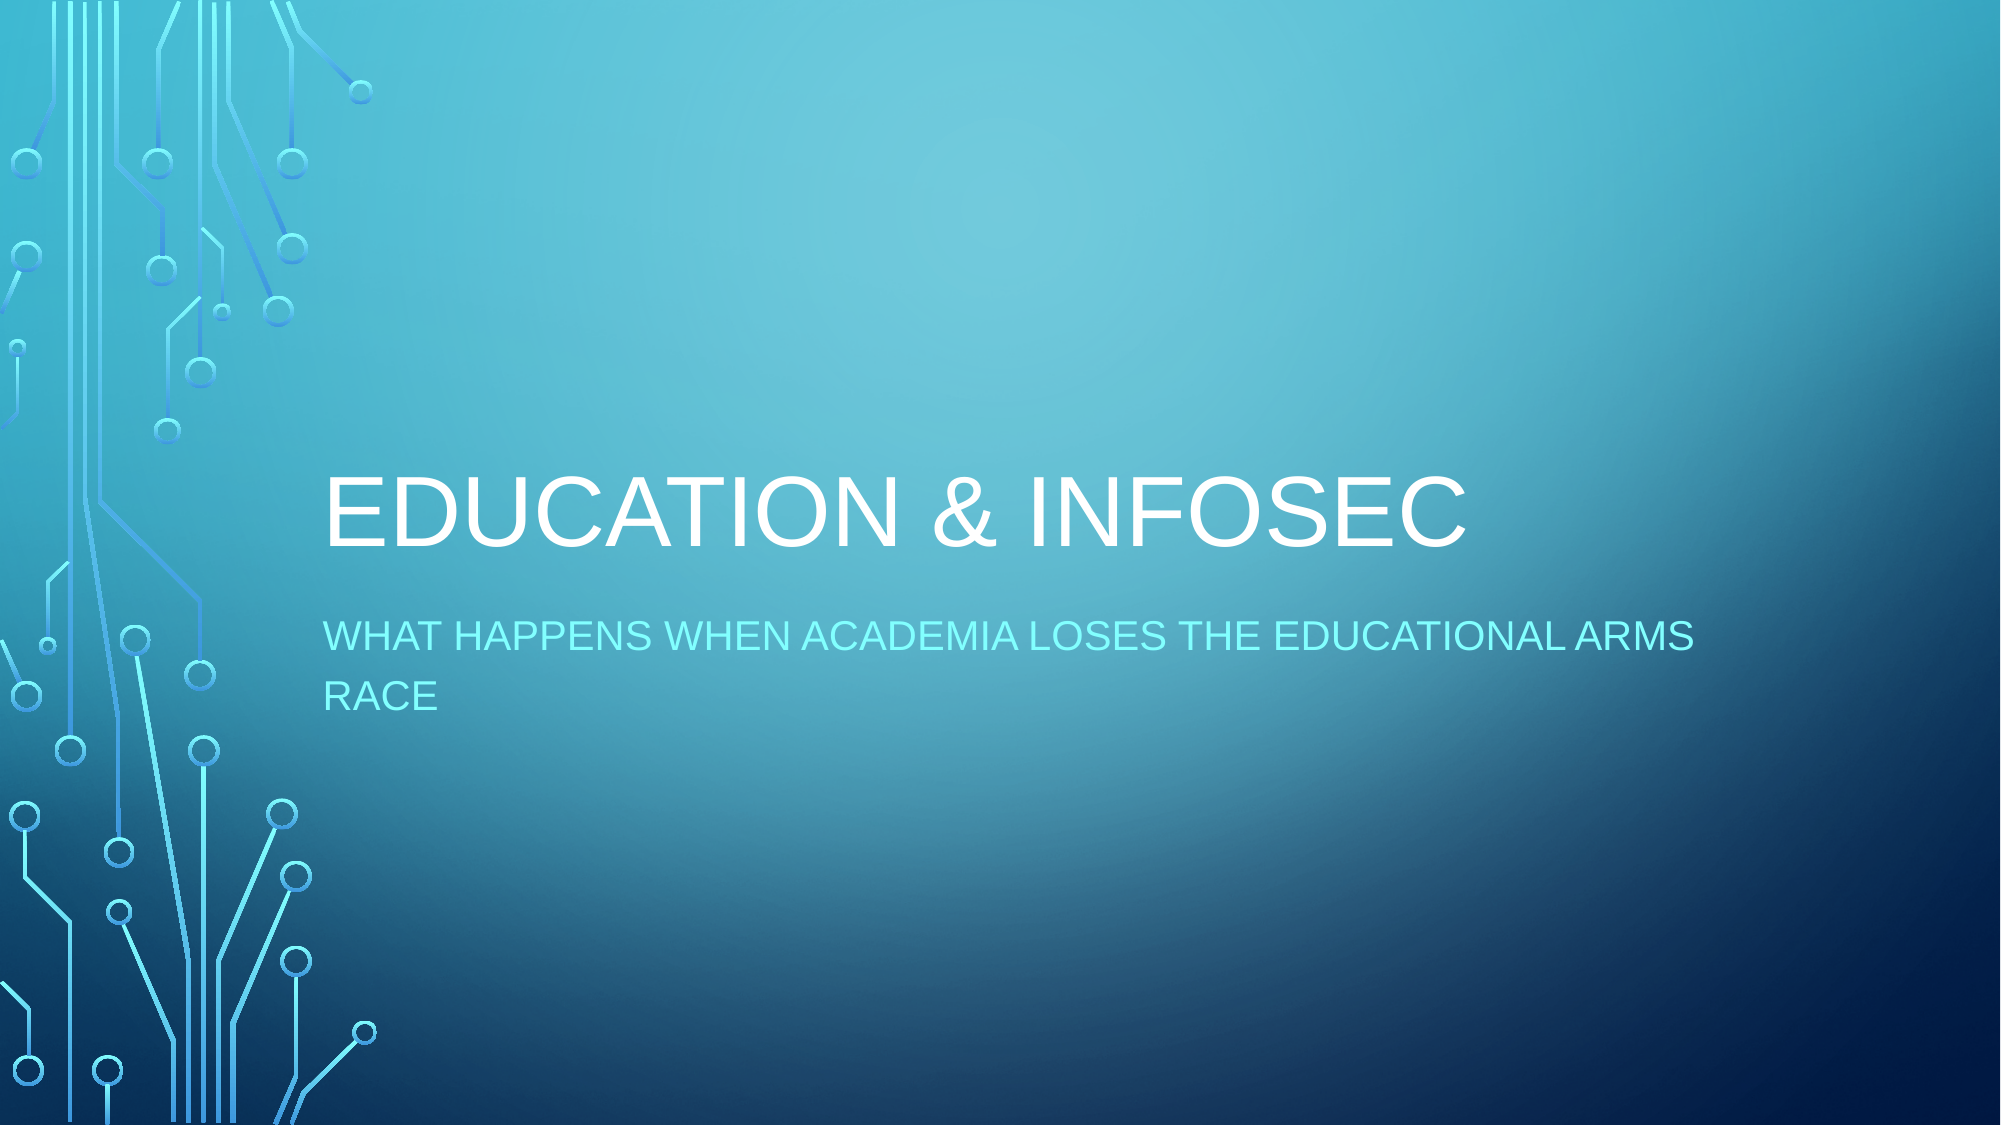

# Education & infosec
What happens when academia loses the educational arms race